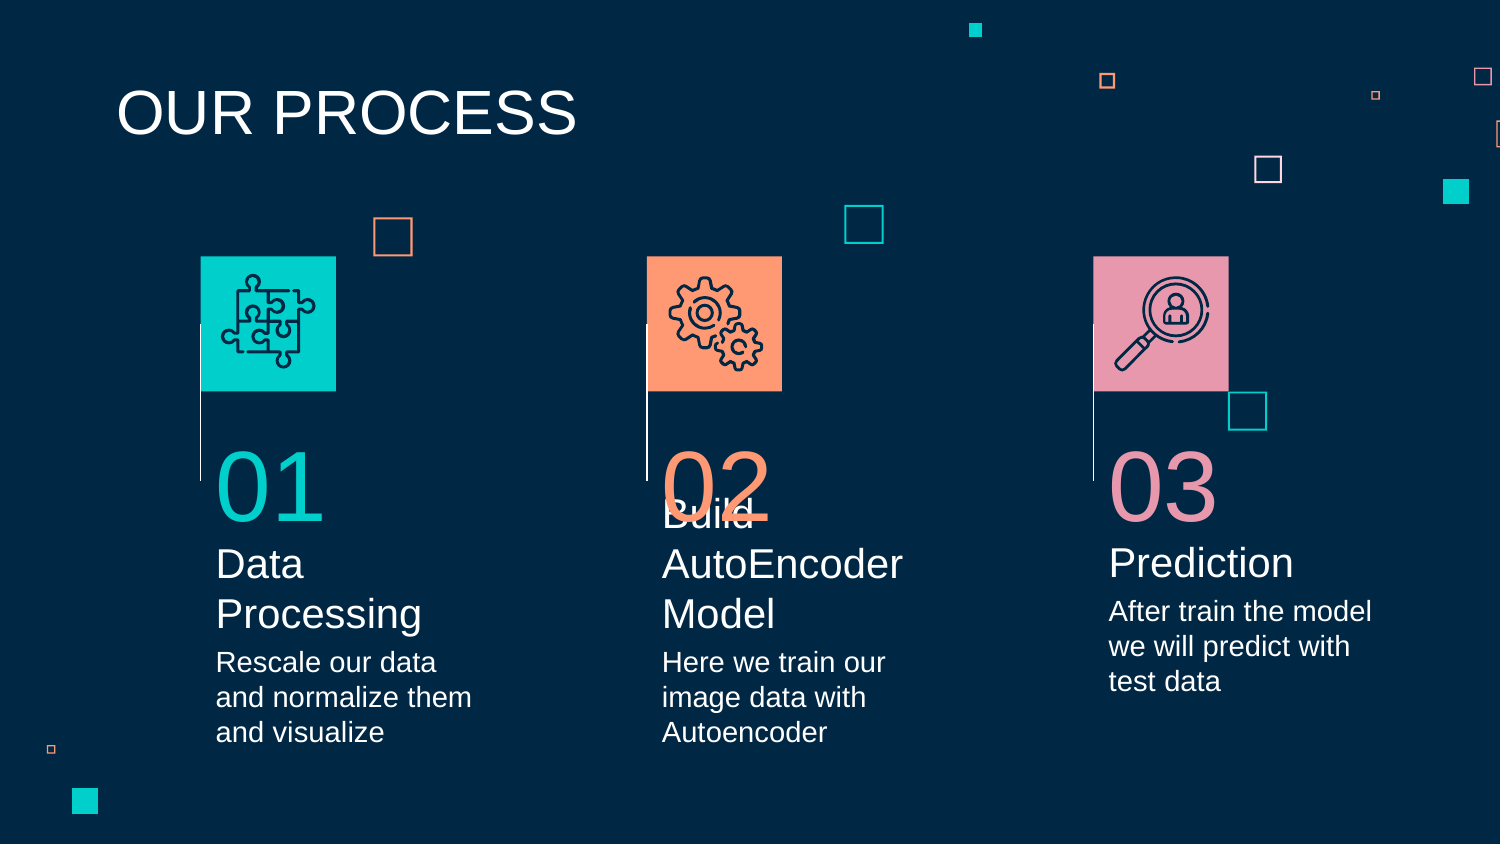

OUR PROCESS

01
02
03
Prediction
# Data Processing
Build
AutoEncoder Model
After train the model we will predict with test data
Rescale our data and normalize them and visualize
Here we train our image data with Autoencoder